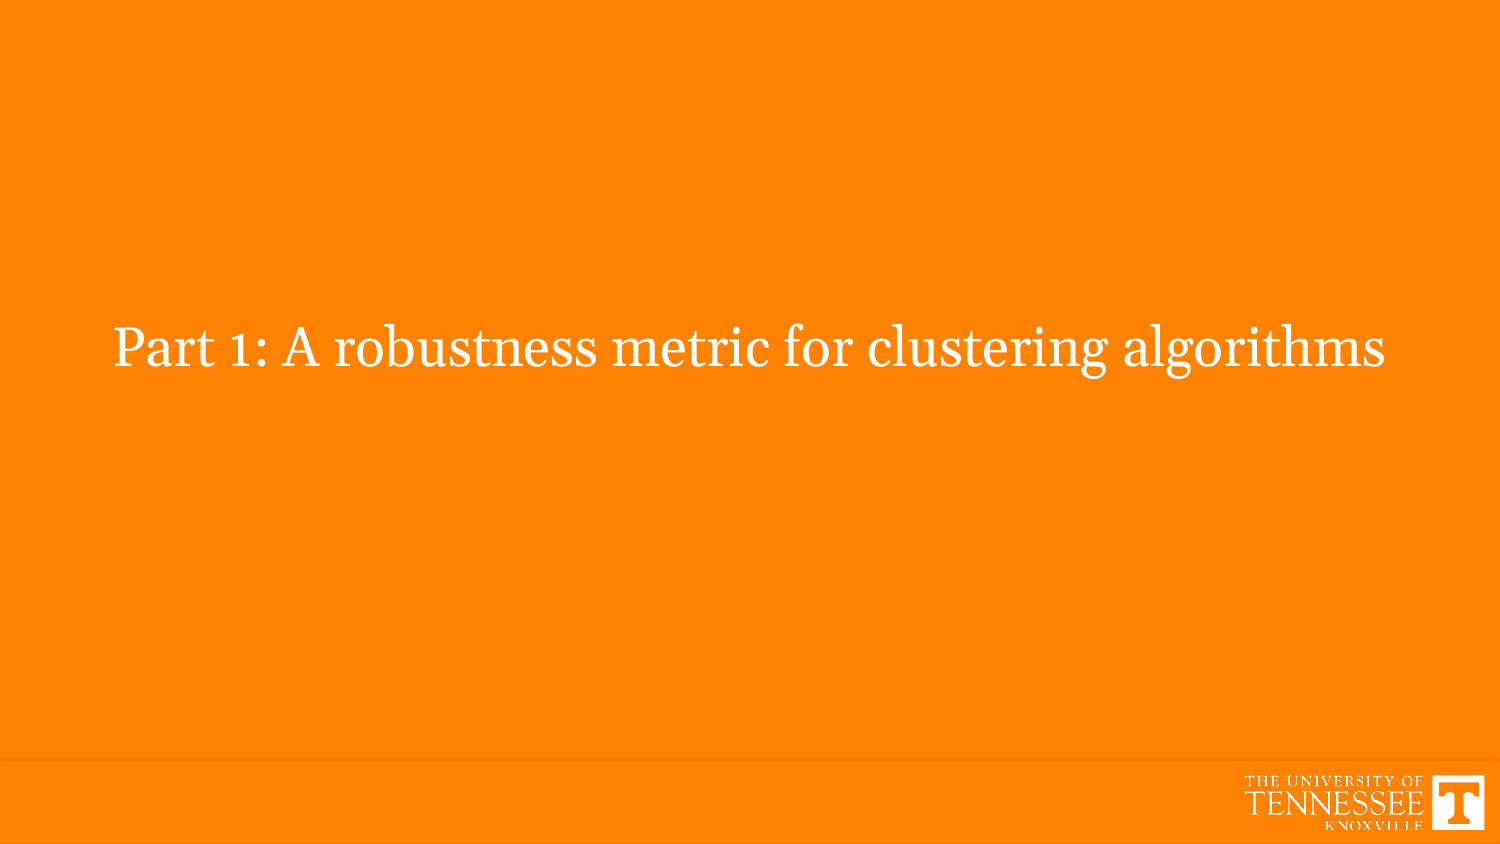

# Part 1: A robustness metric for clustering algorithms